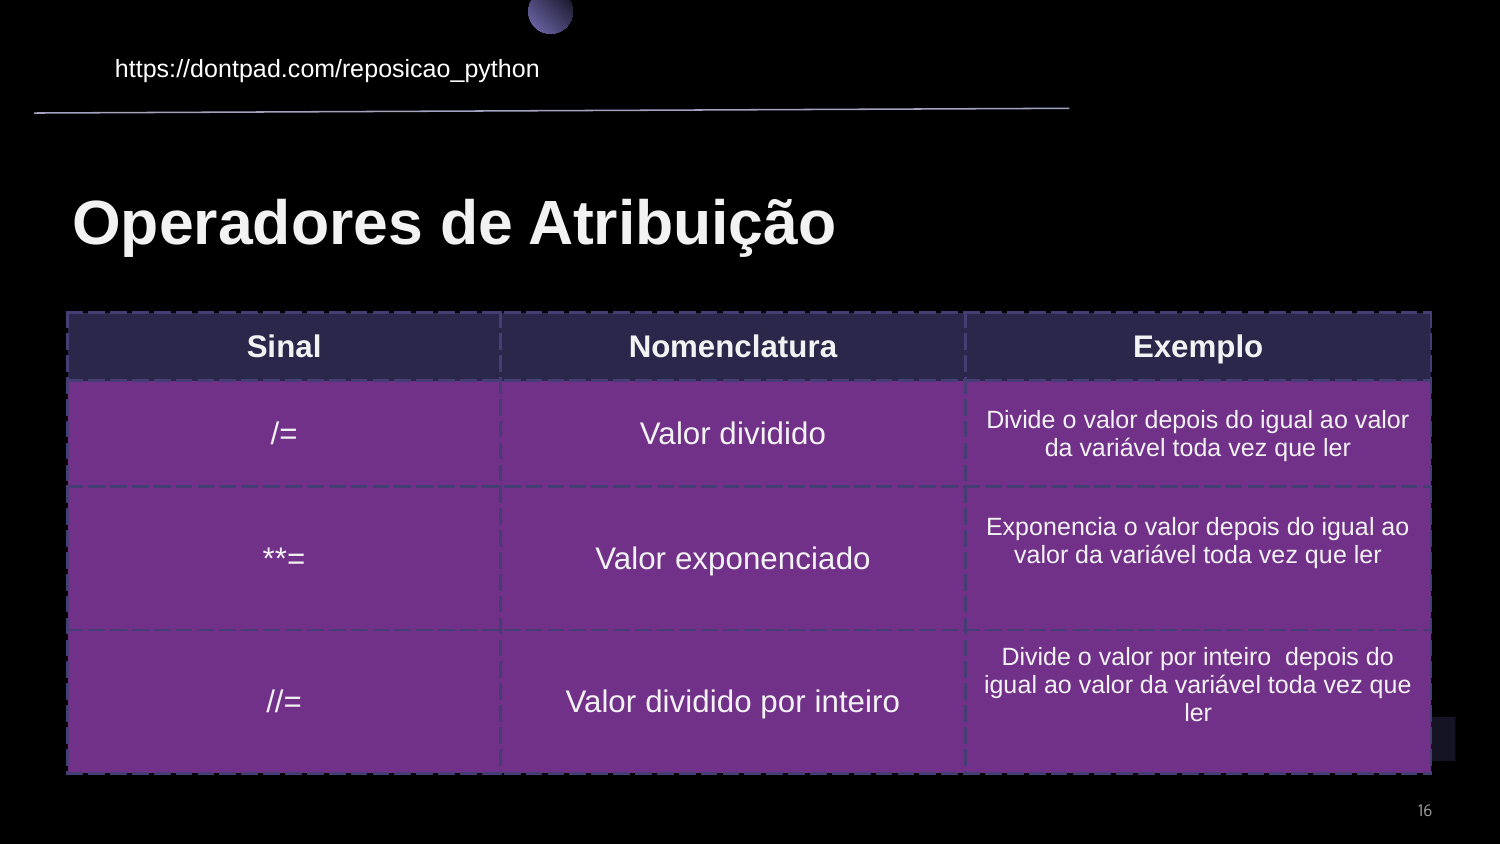

https://dontpad.com/reposicao_python
Operadores de Atribuição
| Sinal | Nomenclatura | Exemplo |
| --- | --- | --- |
| /= | Valor dividido | Divide o valor depois do igual ao valor da variável toda vez que ler |
| \*\*= | Valor exponenciado | Exponencia o valor depois do igual ao valor da variável toda vez que ler |
| //= | Valor dividido por inteiro | Divide o valor por inteiro depois do igual ao valor da variável toda vez que ler |
16